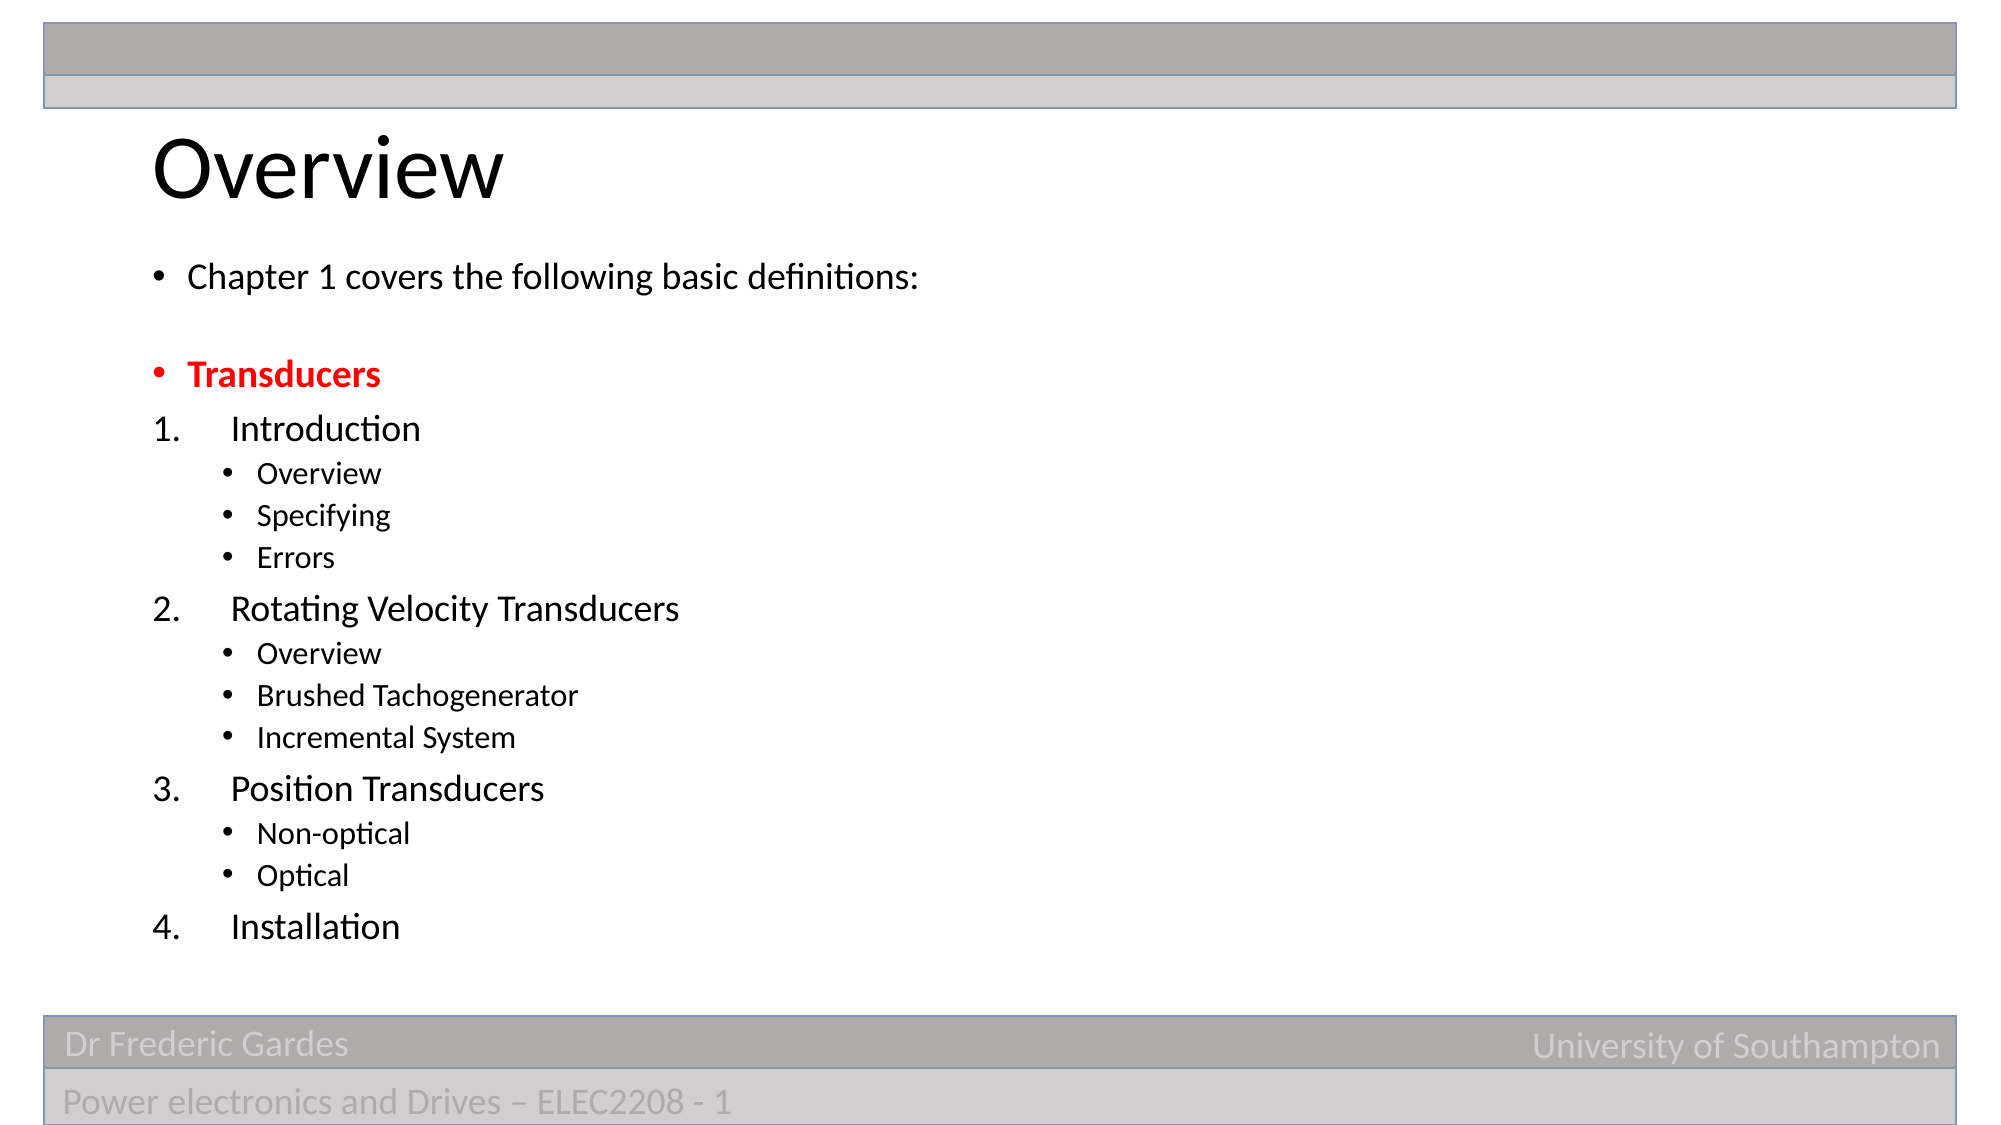

# Overview
Chapter 1 covers the following basic definitions:

Transducers
Introduction
Overview
Specifying
Errors
Rotating Velocity Transducers
Overview
Brushed Tachogenerator
Incremental System
Position Transducers
Non-optical
Optical
Installation